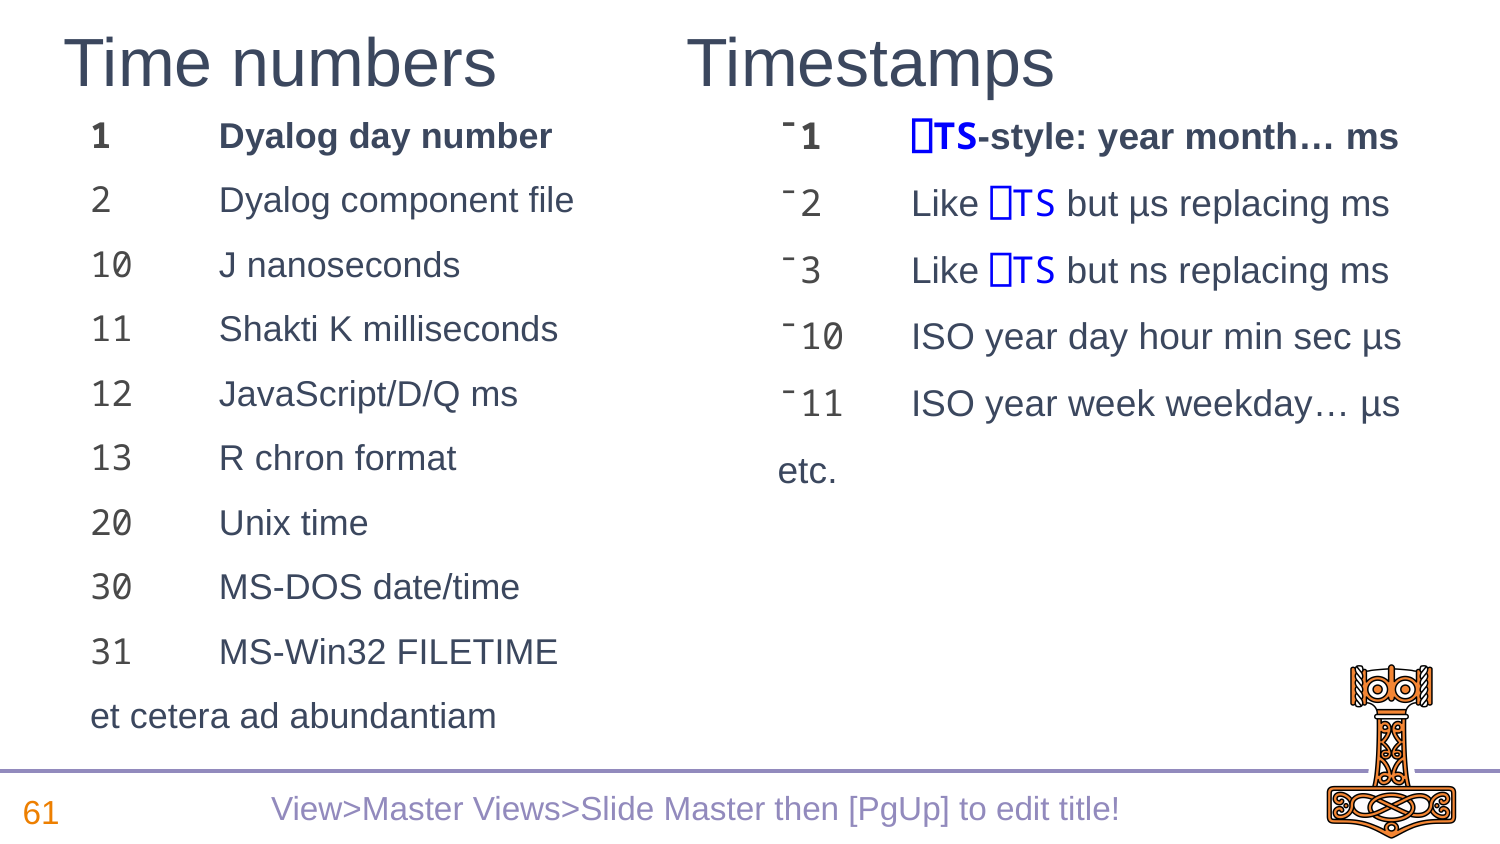

# Time numbers	Timestamps
1	Dyalog day number
2	Dyalog component file
10	J nanoseconds
11	Shakti K milliseconds
12	JavaScript/D/Q ms
13	R chron format
20	Unix time
30	MS-DOS date/time
31	MS-Win32 FILETIME
et cetera ad abundantiam
¯1	⎕TS-style: year month… ms
¯2	Like ⎕TS but µs replacing ms
¯3	Like ⎕TS but ns replacing ms
¯10	ISO year day hour min sec µs
¯11	ISO year week weekday… µs
etc.